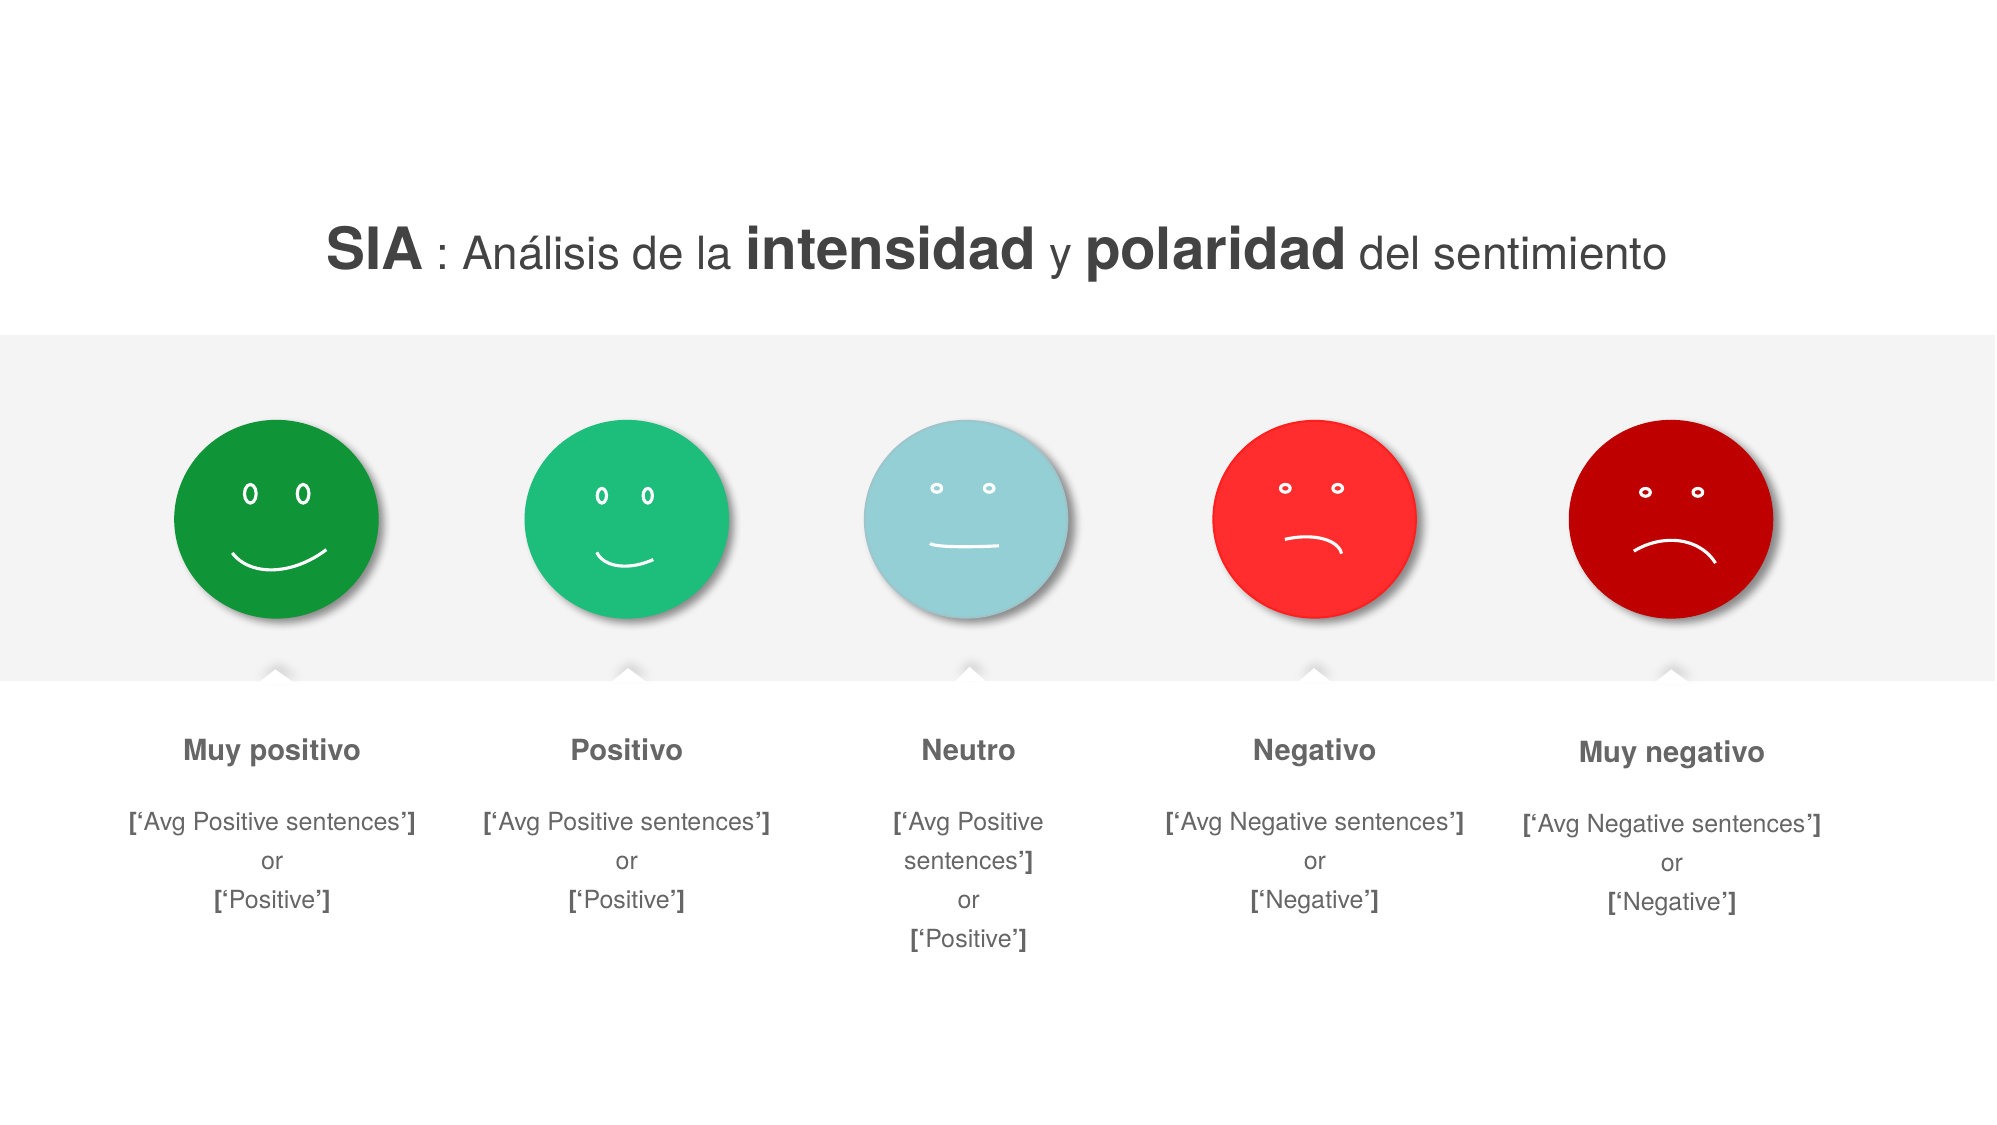

SIA : Análisis de la intensidad y polaridad del sentimiento

Neutro

[‘Avg Positive sentences’]
or
[‘Positive’]

Negativo

[‘Avg Negative sentences’]
or
[‘Negative’]

Muy positivo

[‘Avg Positive sentences’]
or
[‘Positive’]

Muy negativo

[‘Avg Negative sentences’]
or
[‘Negative’]

Positivo

[‘Avg Positive sentences’]
or
[‘Positive’]